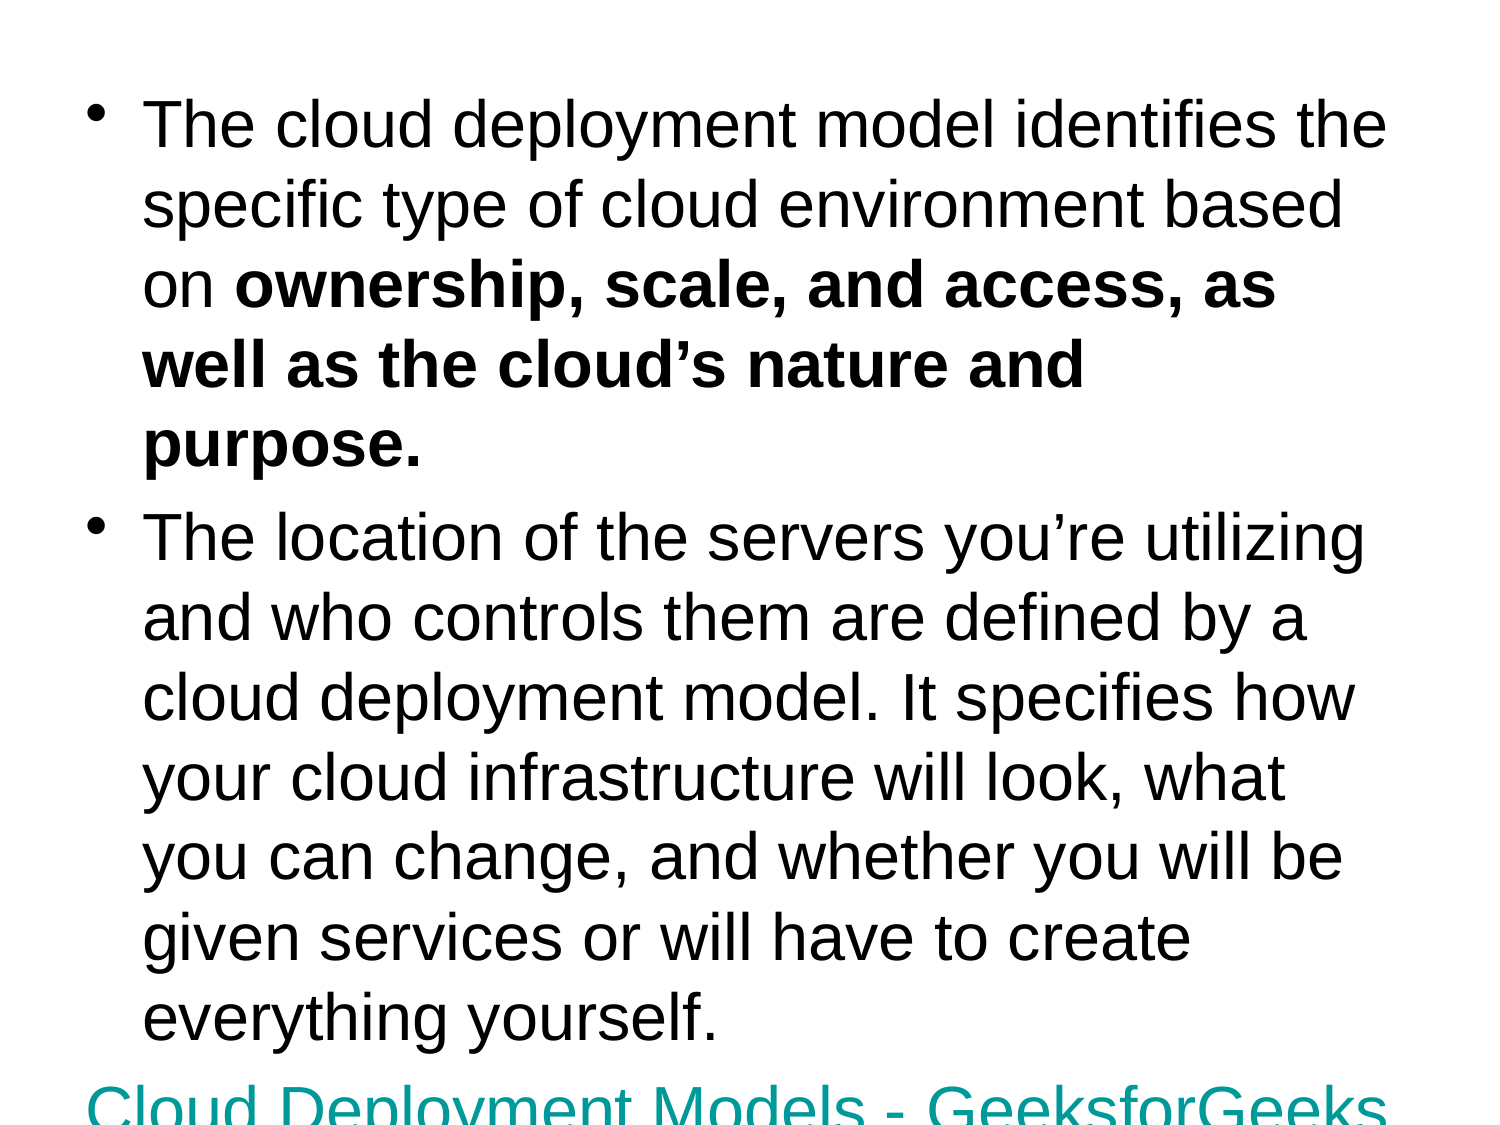

The cloud deployment model identifies the specific type of cloud environment based on ownership, scale, and access, as well as the cloud’s nature and purpose.
The location of the servers you’re utilizing and who controls them are defined by a cloud deployment model. It specifies how your cloud infrastructure will look, what you can change, and whether you will be given services or will have to create everything yourself.
Cloud Deployment Models - GeeksforGeeks